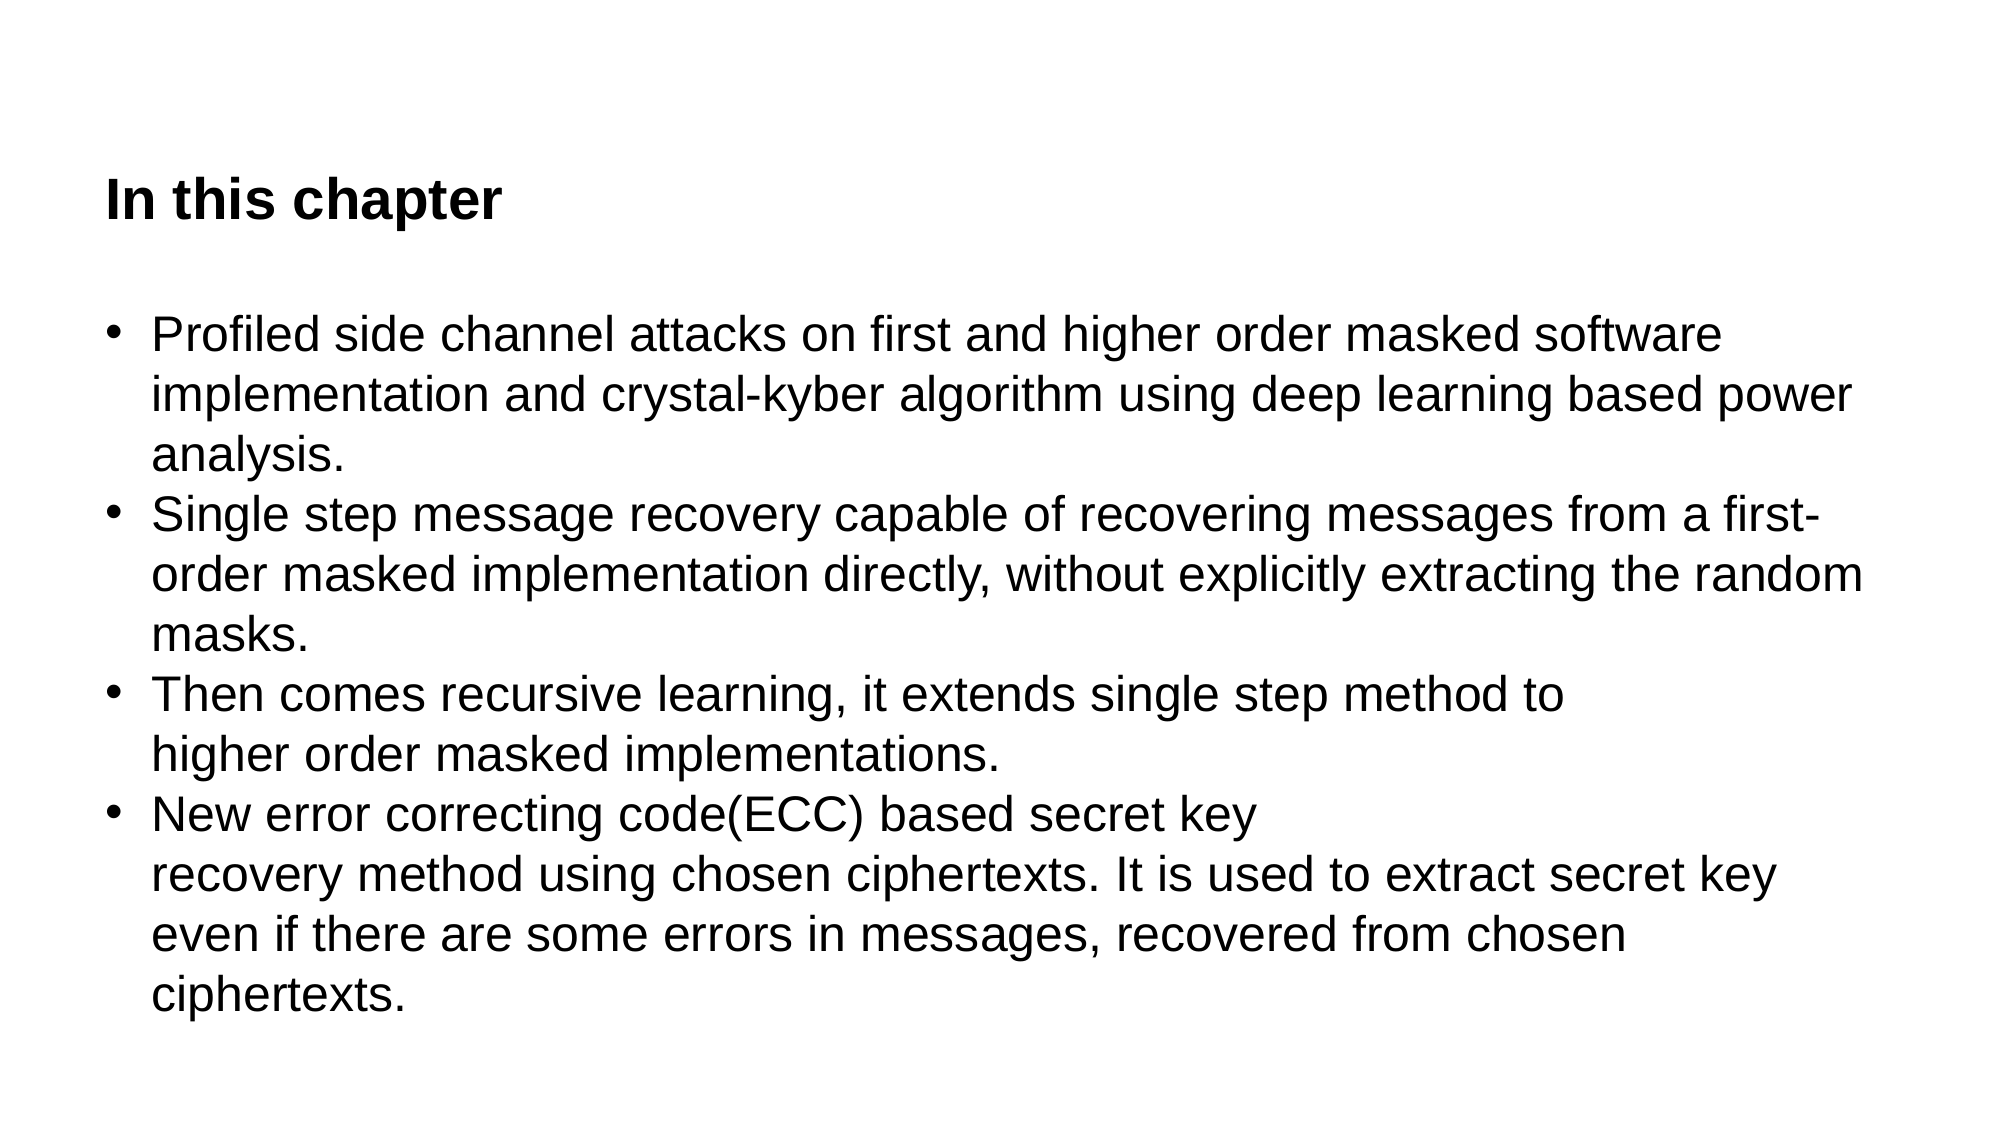

In this chapter

Profiled side channel attacks on first and higher order masked software implementation and crystal-kyber algorithm using deep learning based power analysis.
Single step message recovery capable of recovering messages from a first-order masked implementation directly, without explicitly extracting the random masks.
Then comes recursive learning, it extends single step method to higher order masked implementations.
New error correcting code(ECC) based secret key recovery method using chosen ciphertexts. It is used to extract secret key even if there are some errors in messages, recovered from chosen ciphertexts.